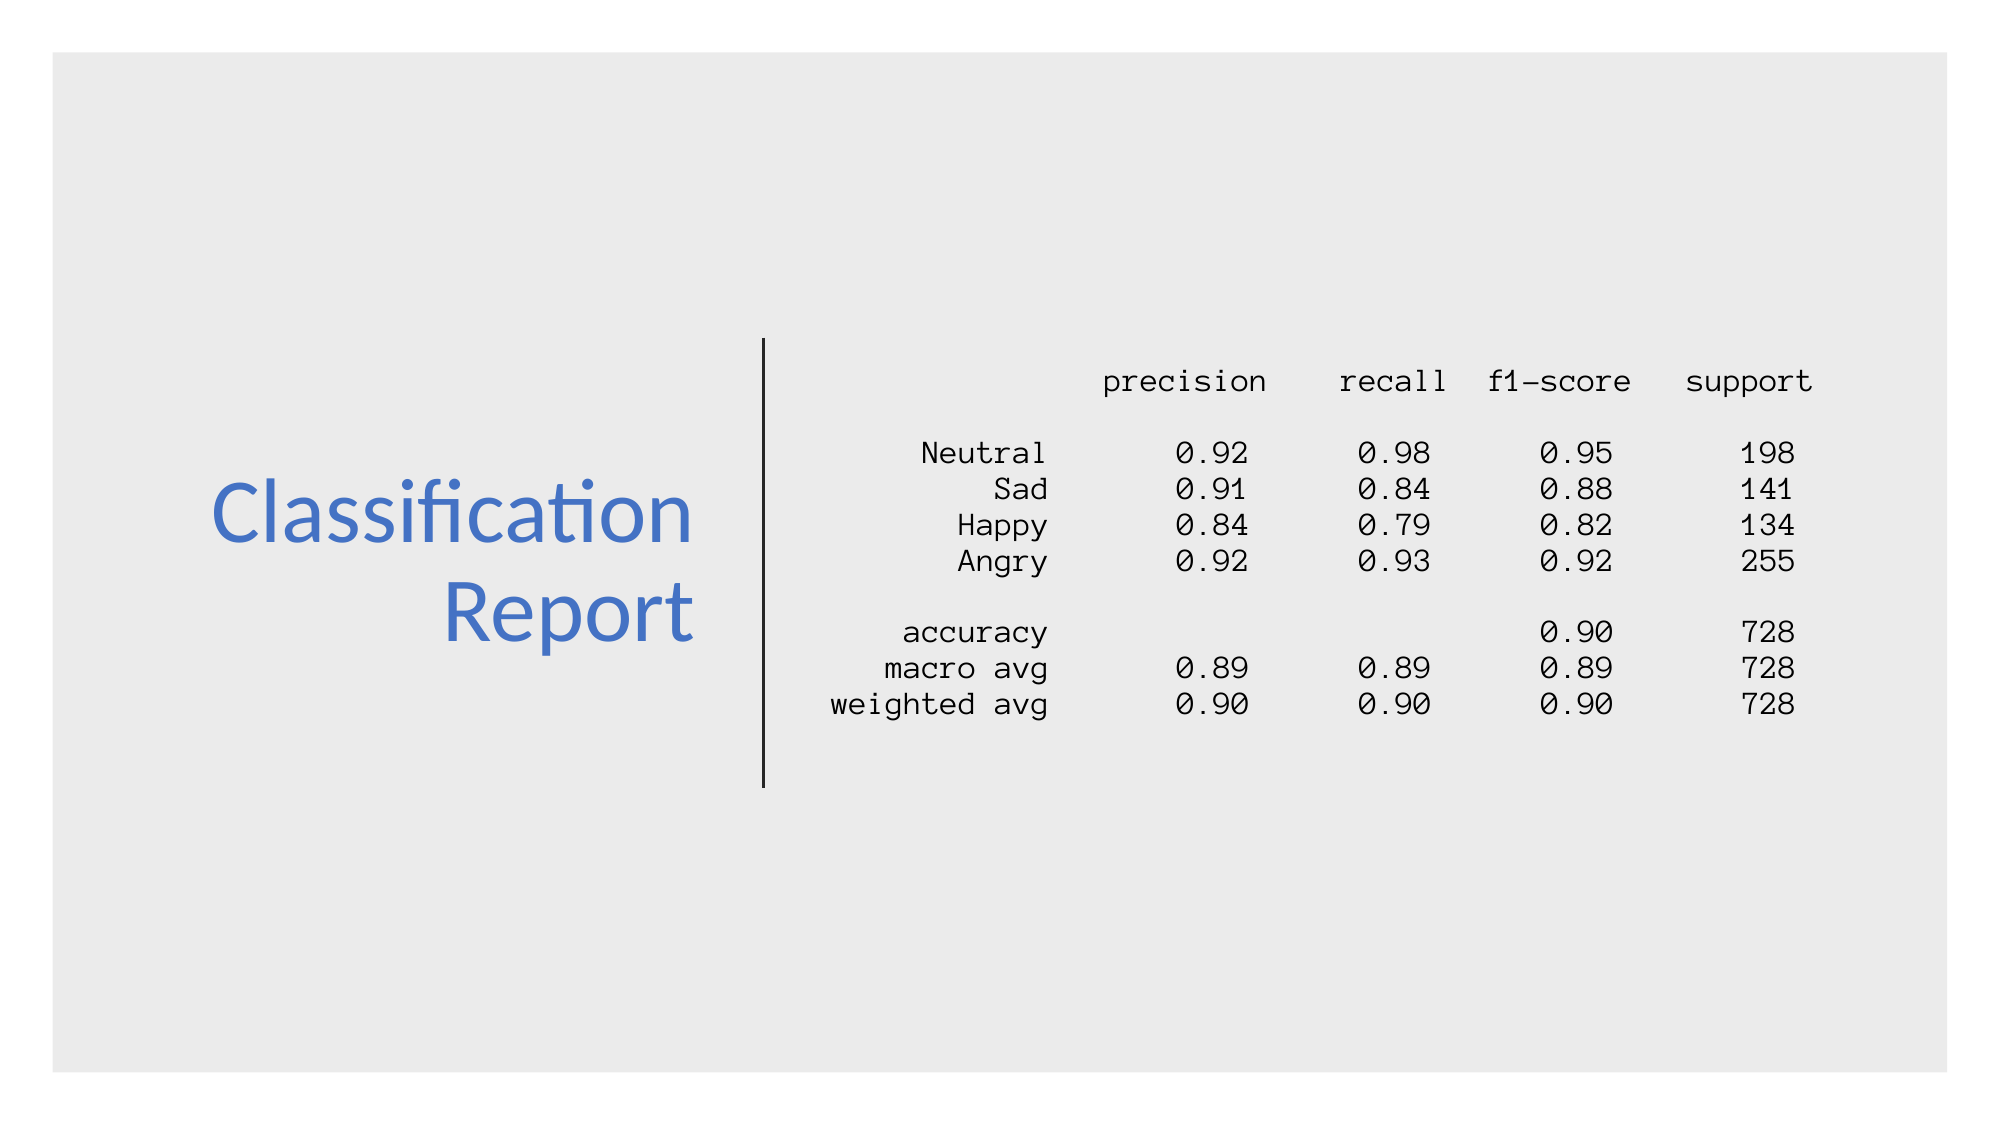

# Classification Report
              precision    recall  f1-score   support
     Neutral       0.92      0.98      0.95       198
         Sad       0.91      0.84      0.88       141
       Happy       0.84      0.79      0.82       134
       Angry       0.92      0.93      0.92       255
    accuracy                           0.90       728
   macro avg       0.89      0.89      0.89       728
weighted avg       0.90      0.90      0.90       728